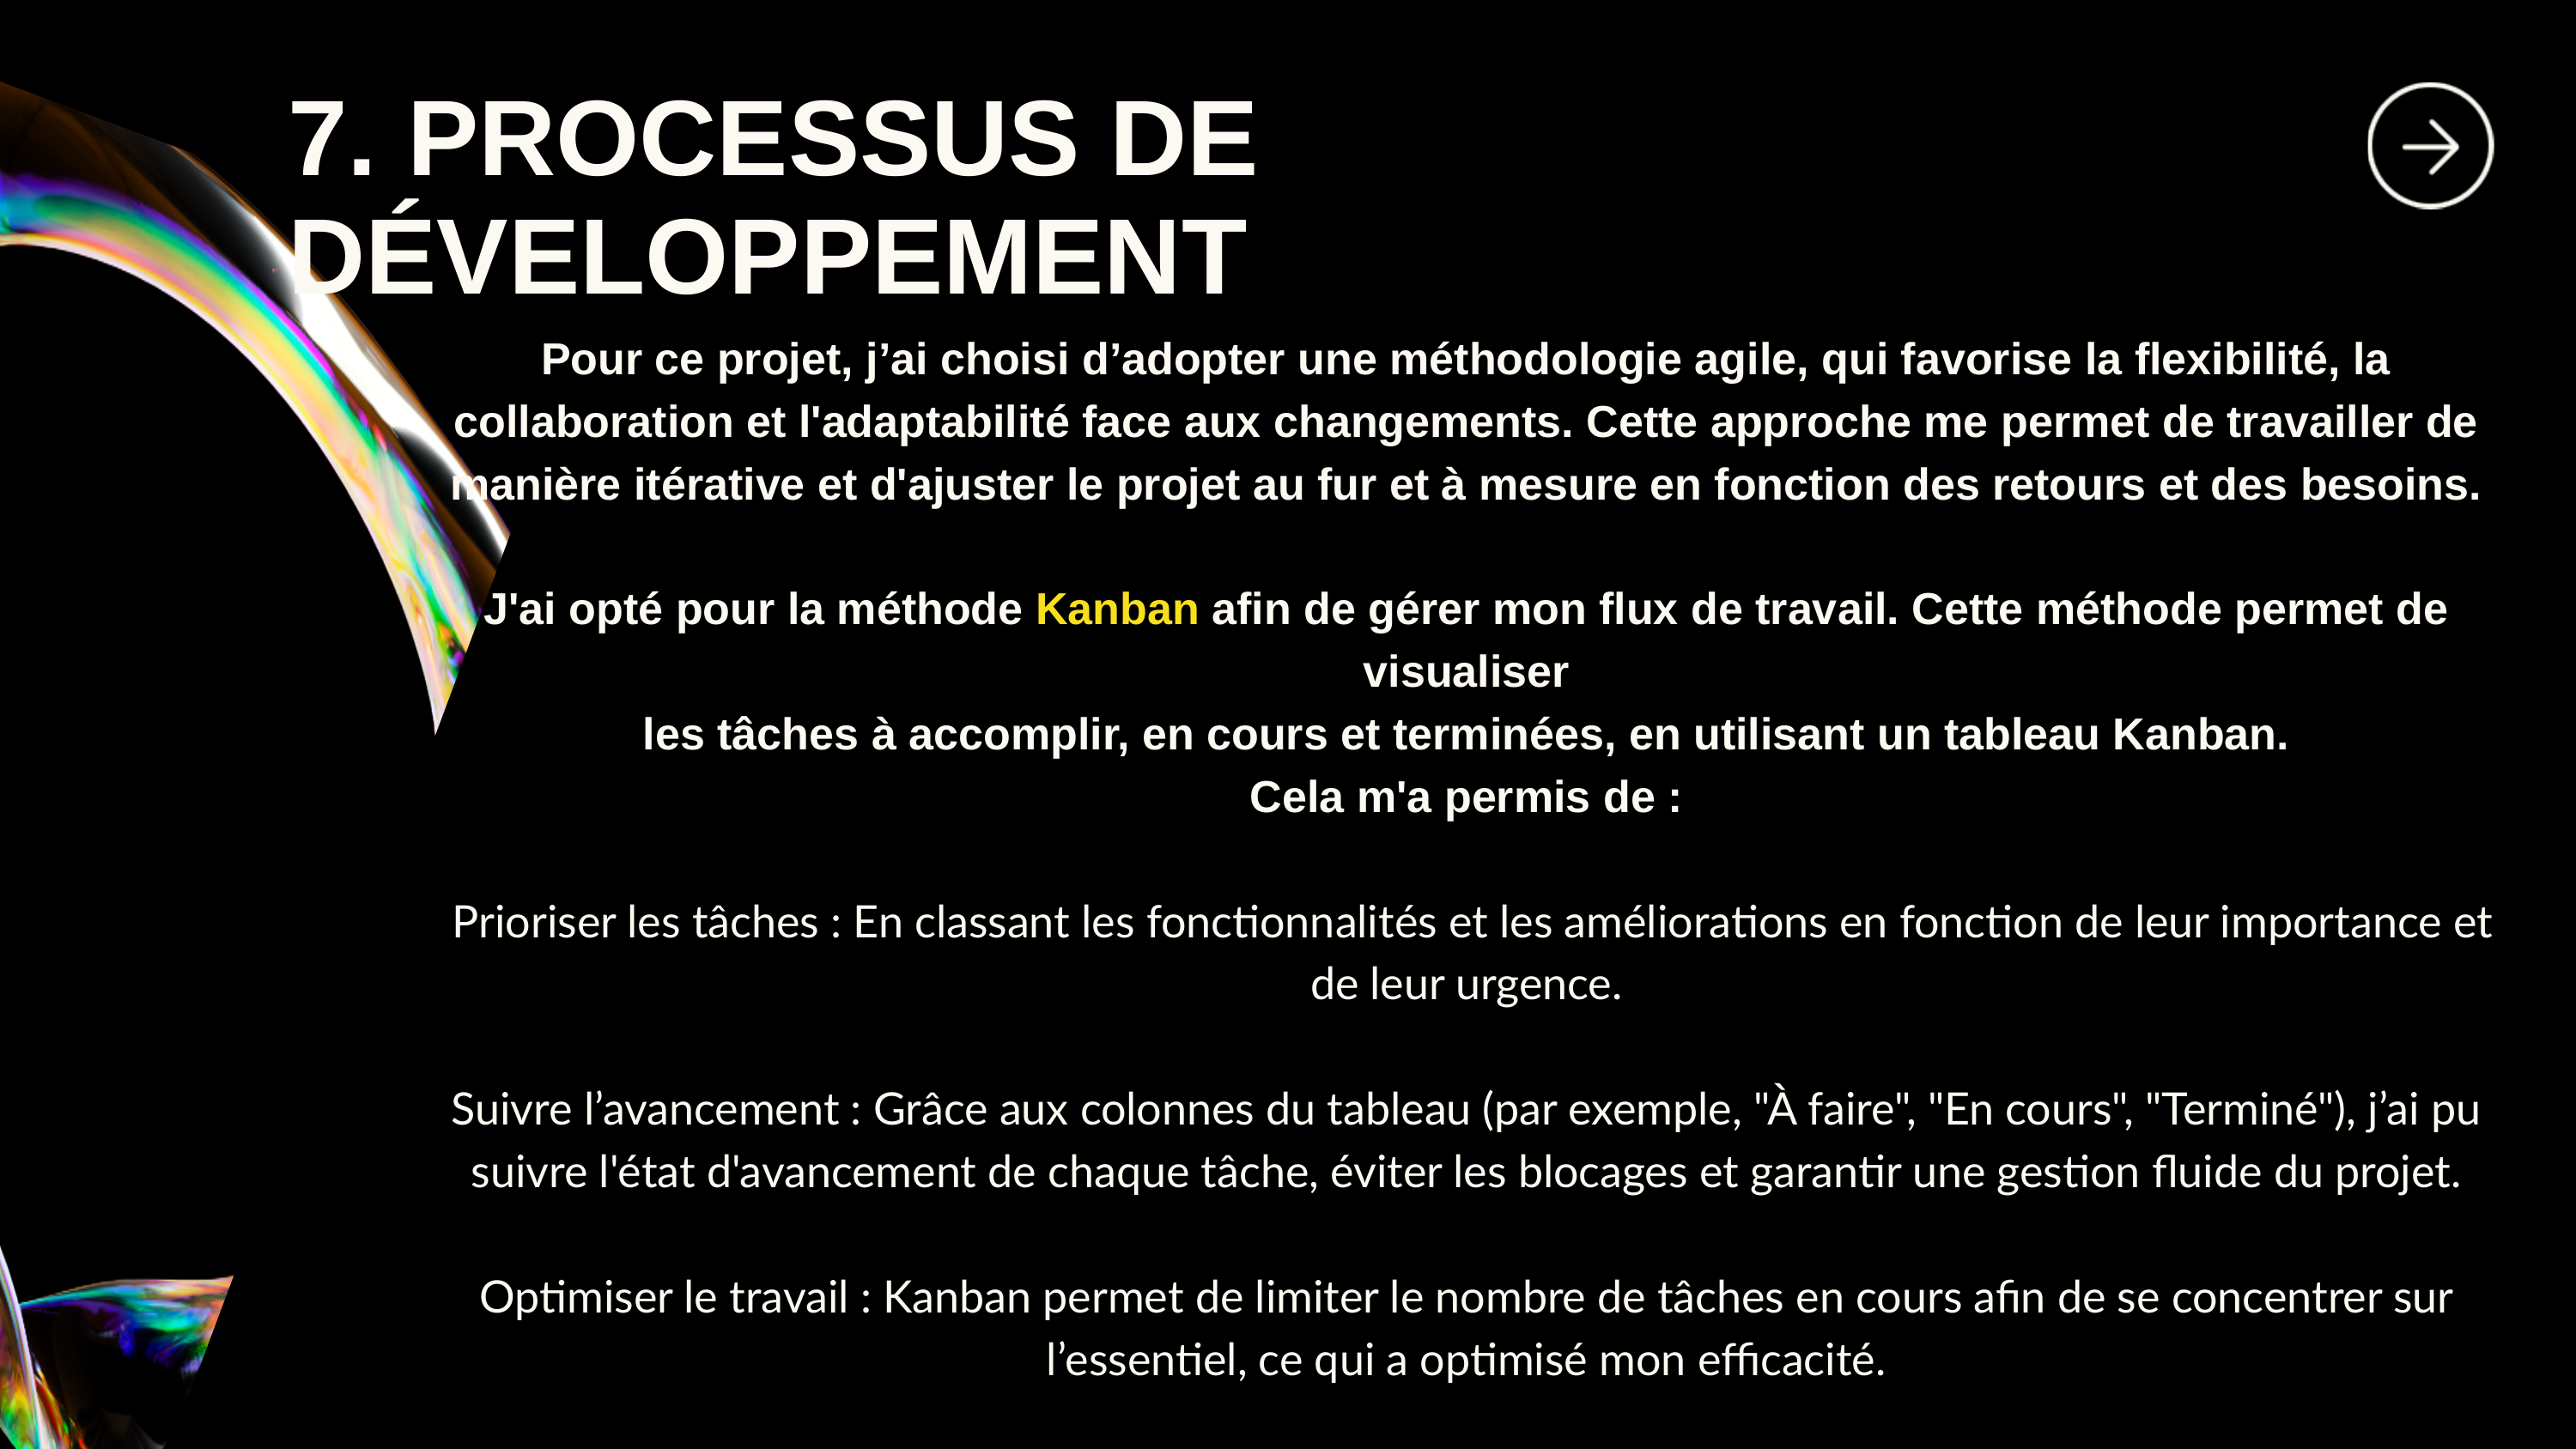

7. PROCESSUS DE DÉVELOPPEMENT

Pour ce projet, j’ai choisi d’adopter une méthodologie agile, qui favorise la flexibilité, la collaboration et l'adaptabilité face aux changements. Cette approche me permet de travailler de manière itérative et d'ajuster le projet au fur et à mesure en fonction des retours et des besoins.

J'ai opté pour la méthode Kanban afin de gérer mon flux de travail. Cette méthode permet de visualiser
 les tâches à accomplir, en cours et terminées, en utilisant un tableau Kanban.
Cela m'a permis de :

 Prioriser les tâches : En classant les fonctionnalités et les améliorations en fonction de leur importance et de leur urgence.

Suivre l’avancement : Grâce aux colonnes du tableau (par exemple, "À faire", "En cours", "Terminé"), j’ai pu suivre l'état d'avancement de chaque tâche, éviter les blocages et garantir une gestion fluide du projet.

Optimiser le travail : Kanban permet de limiter le nombre de tâches en cours afin de se concentrer sur l’essentiel, ce qui a optimisé mon efficacité.